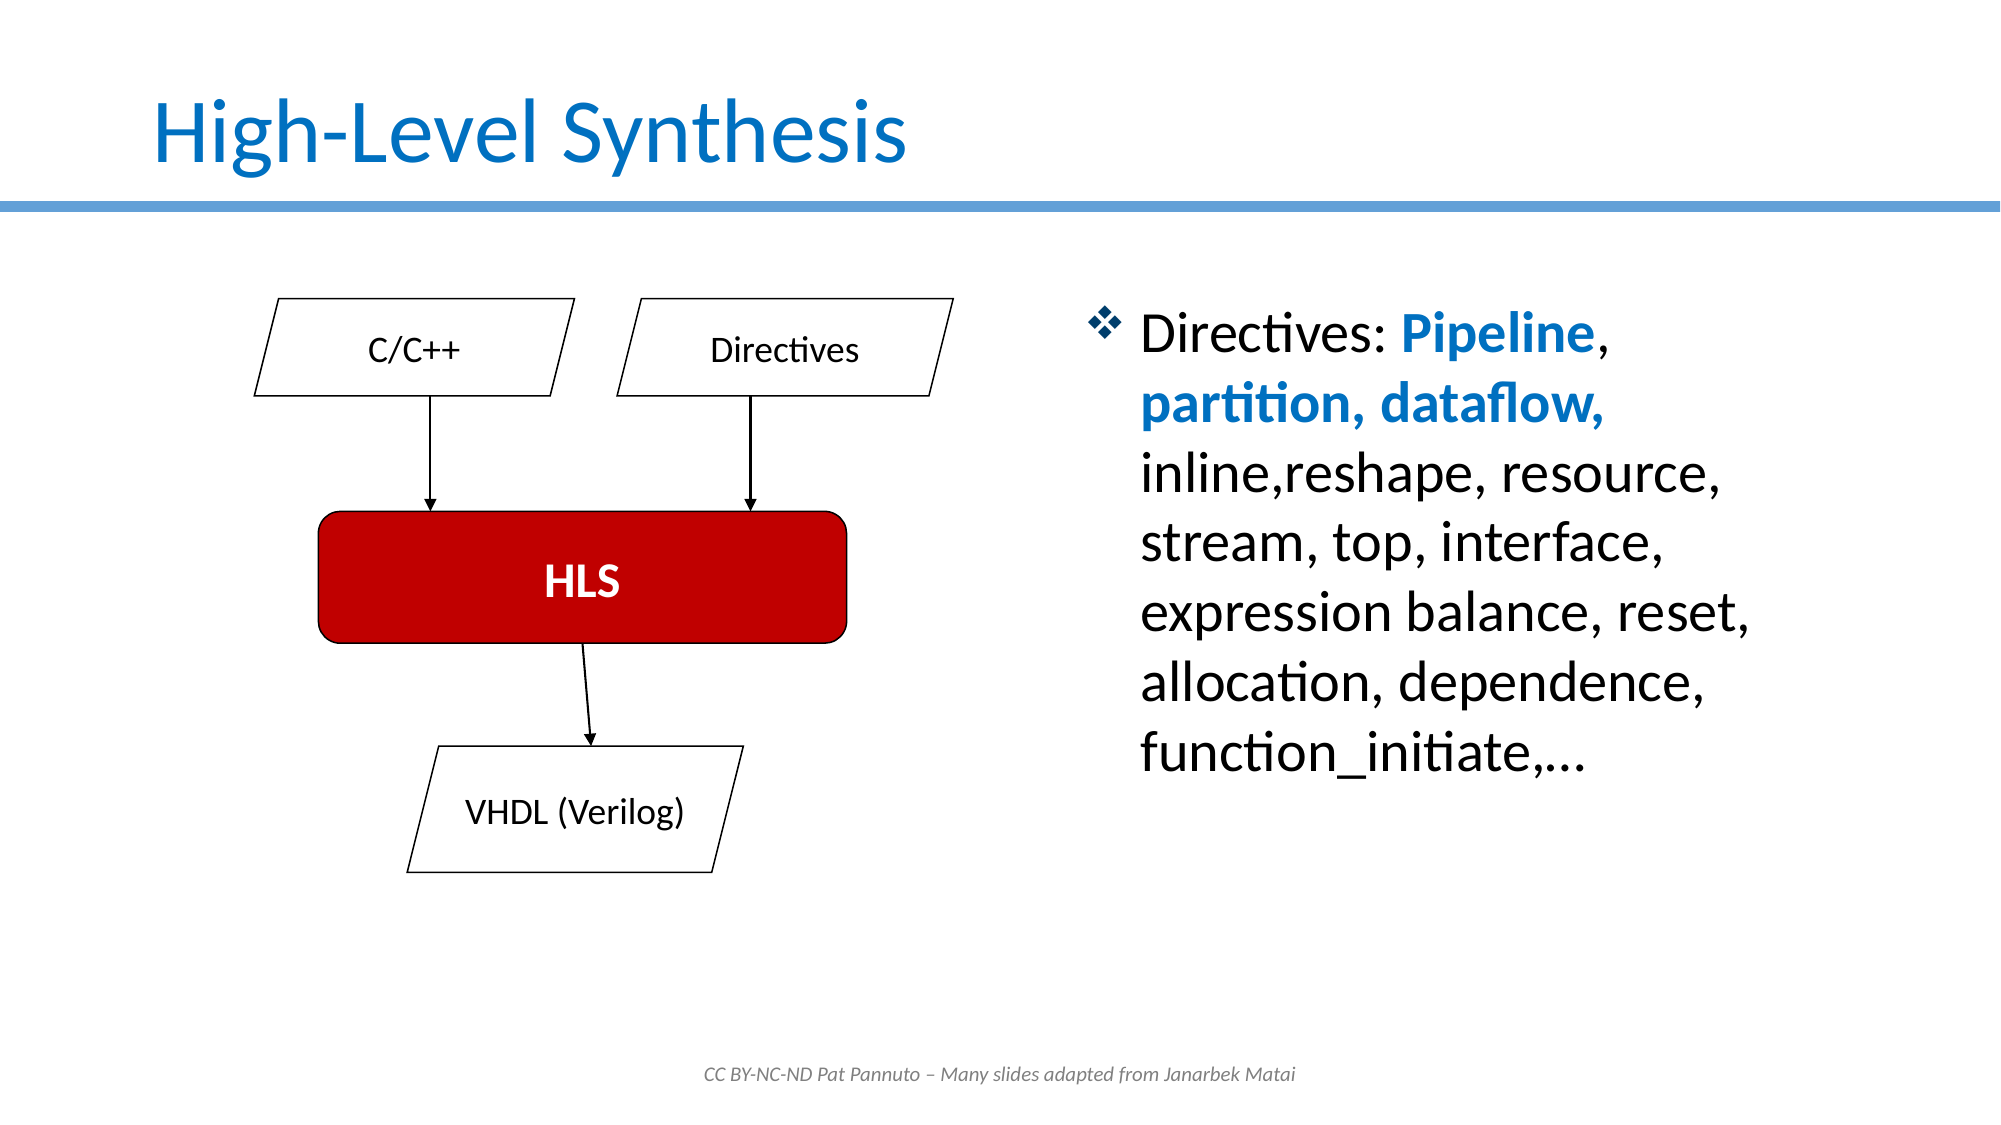

# High-Level Synthesis
Directives: Pipeline, partition, dataflow, inline,reshape, resource, stream, top, interface, expression balance, reset, allocation, dependence, function_initiate,…
C/C++
Directives
HLS
VHDL (Verilog)
CC BY-NC-ND Pat Pannuto – Many slides adapted from Janarbek Matai